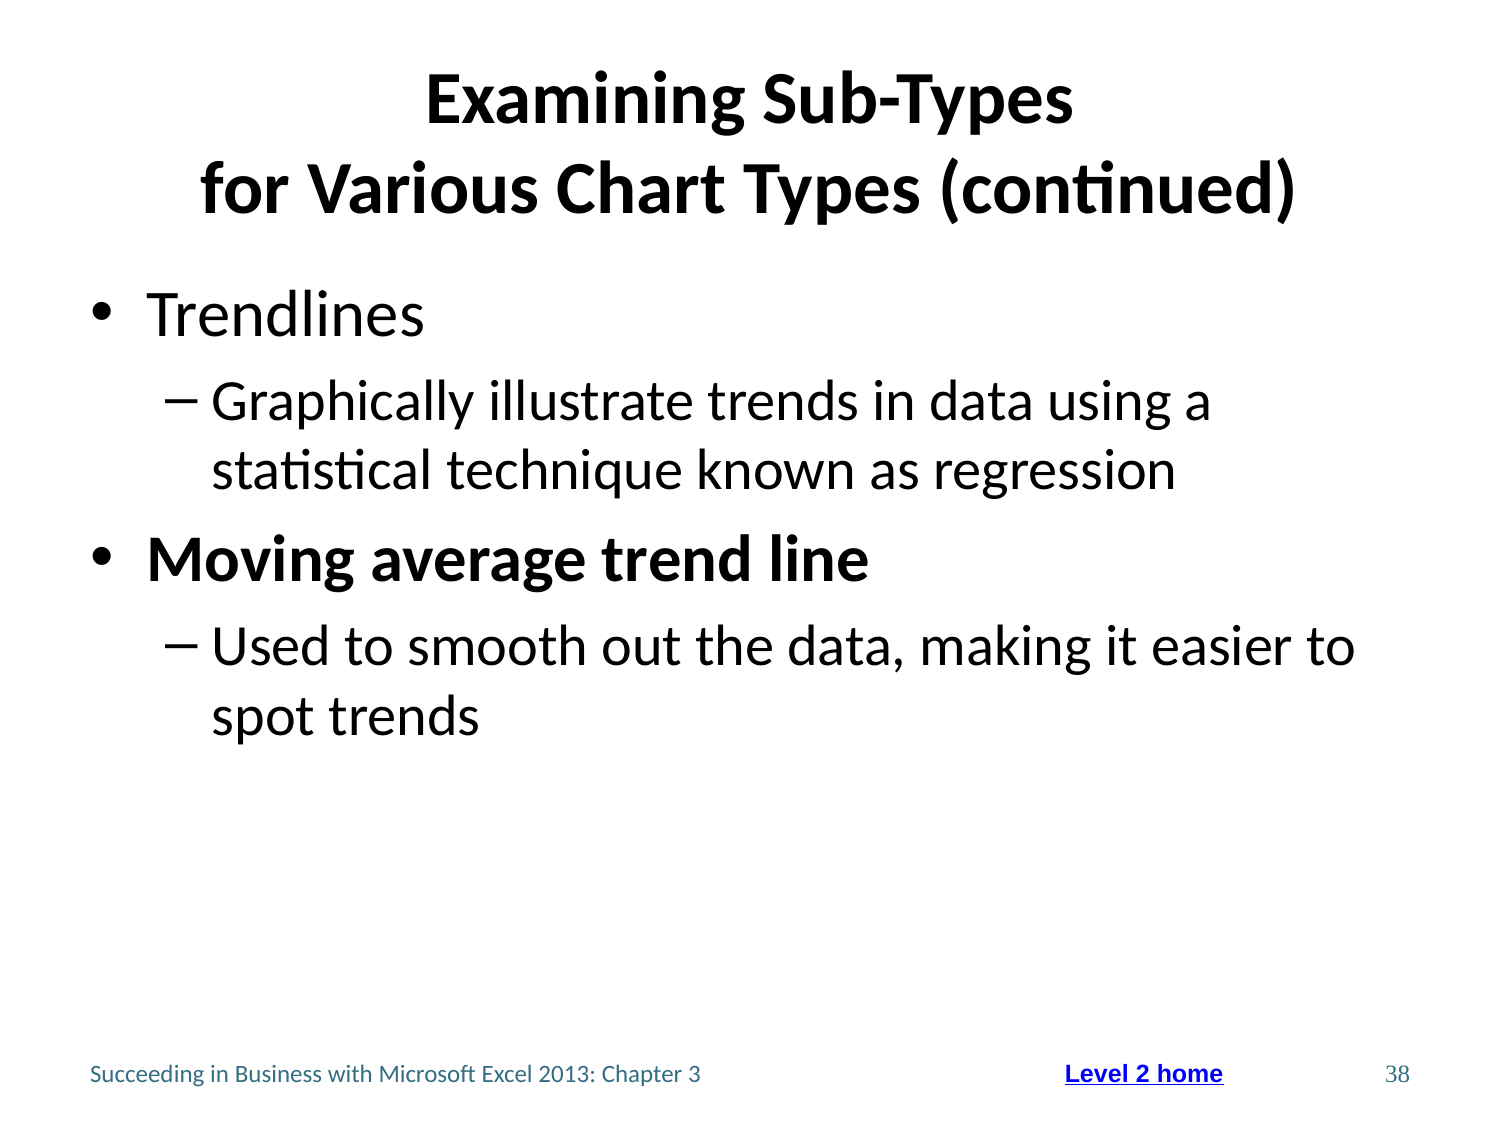

# Examining Sub-Types for Various Chart Types (continued)
Trendlines
Graphically illustrate trends in data using a statistical technique known as regression
Moving average trend line
Used to smooth out the data, making it easier to spot trends
Succeeding in Business with Microsoft Excel 2013: Chapter 3
38
Level 2 home